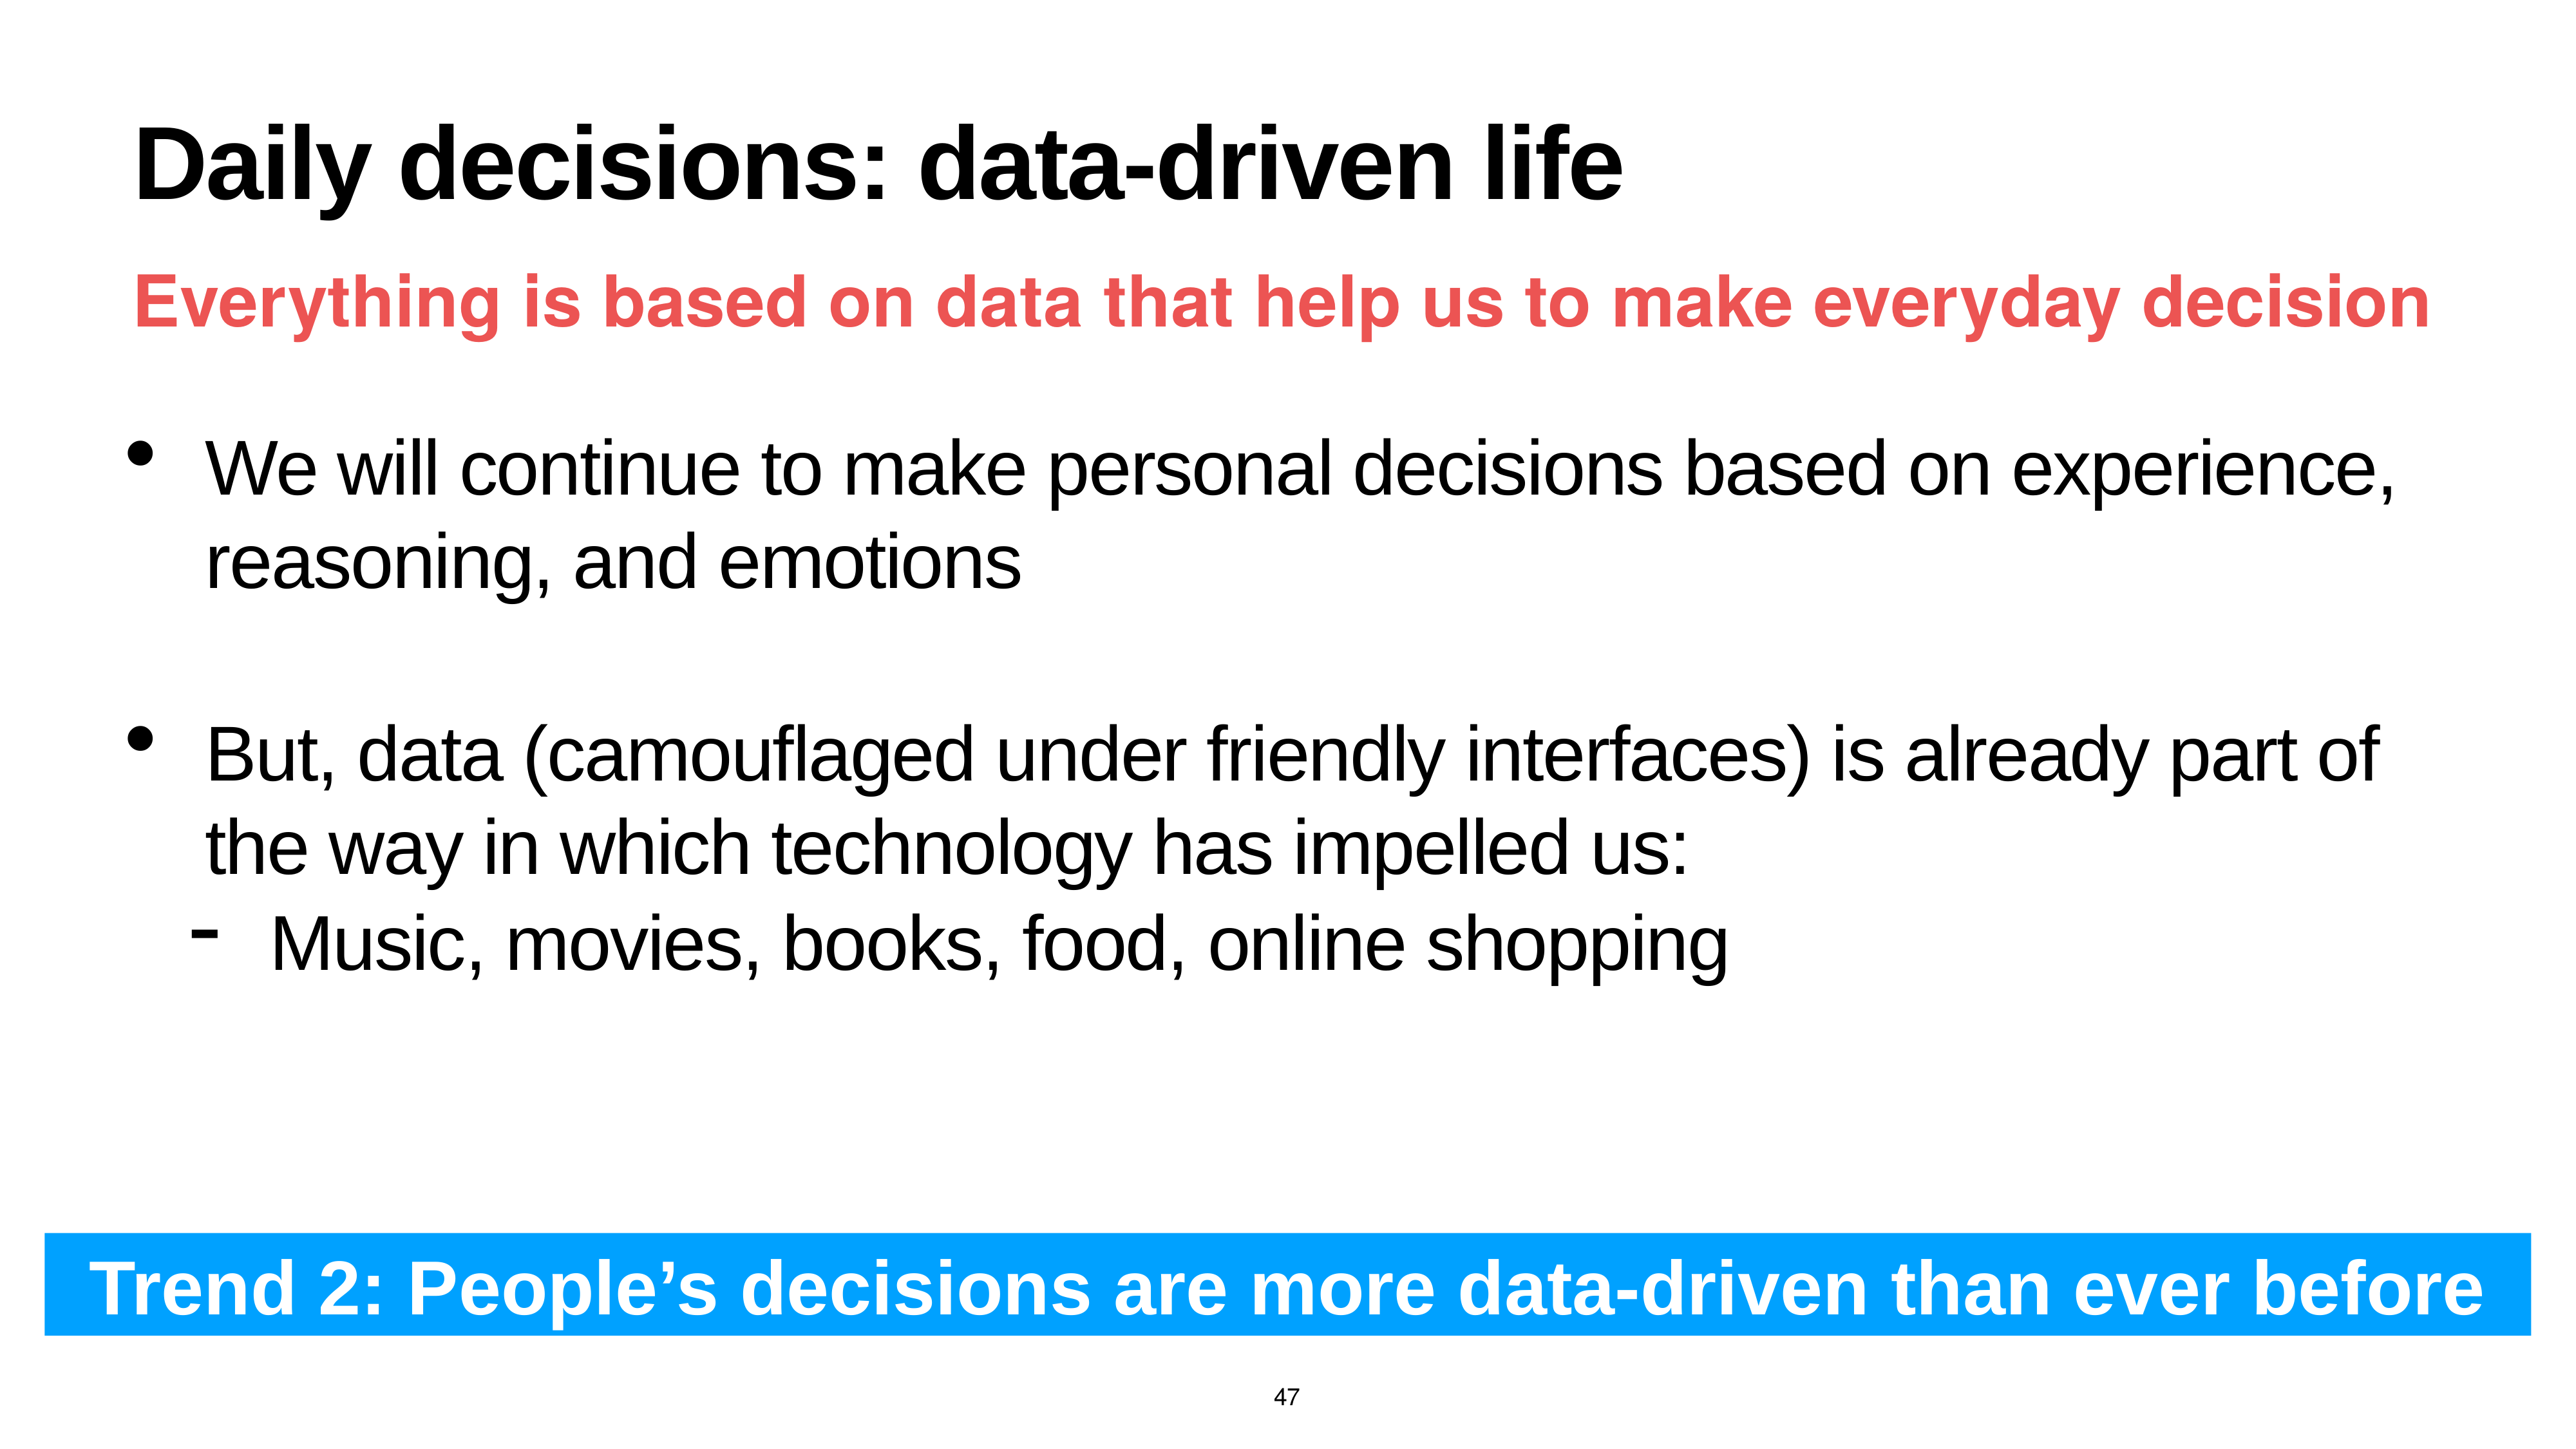

47
Daily decisions: data-driven life
Everything is based on data that help us to make everyday decision
We will continue to make personal decisions based on experience, reasoning, and emotions

But, data (camouflaged under friendly interfaces) is already part of the way in which technology has impelled us:
Music, movies, books, food, online shopping
Trend 2: People’s decisions are more data-driven than ever before